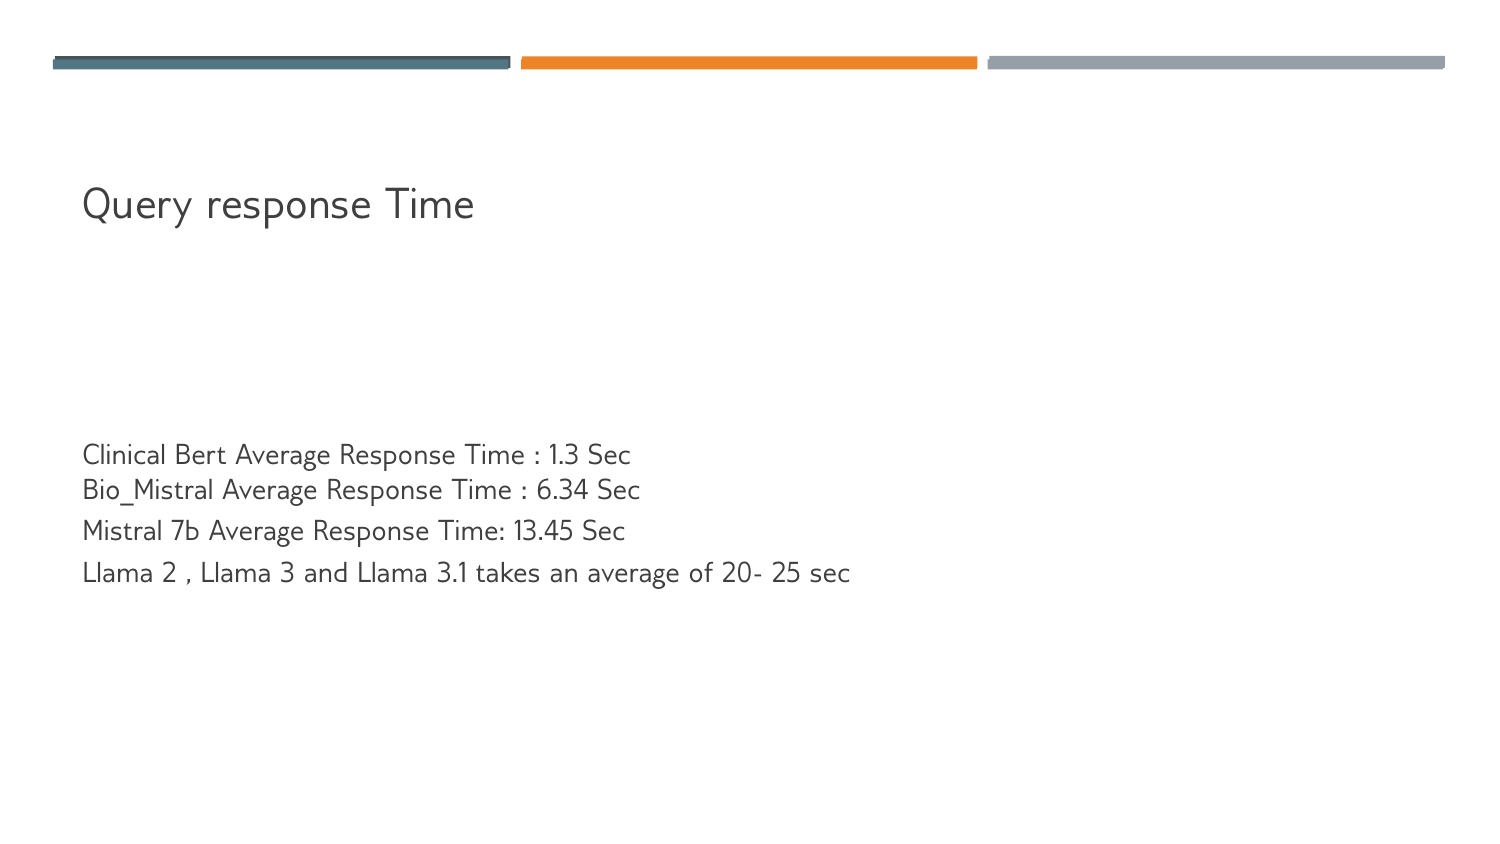

# Query response Time
Clinical Bert Average Response Time : 1.3 Sec
Bio_Mistral Average Response Time : 6.34 Sec
Mistral 7b Average Response Time: 13.45 Sec
Llama 2 , Llama 3 and Llama 3.1 takes an average of 20- 25 sec